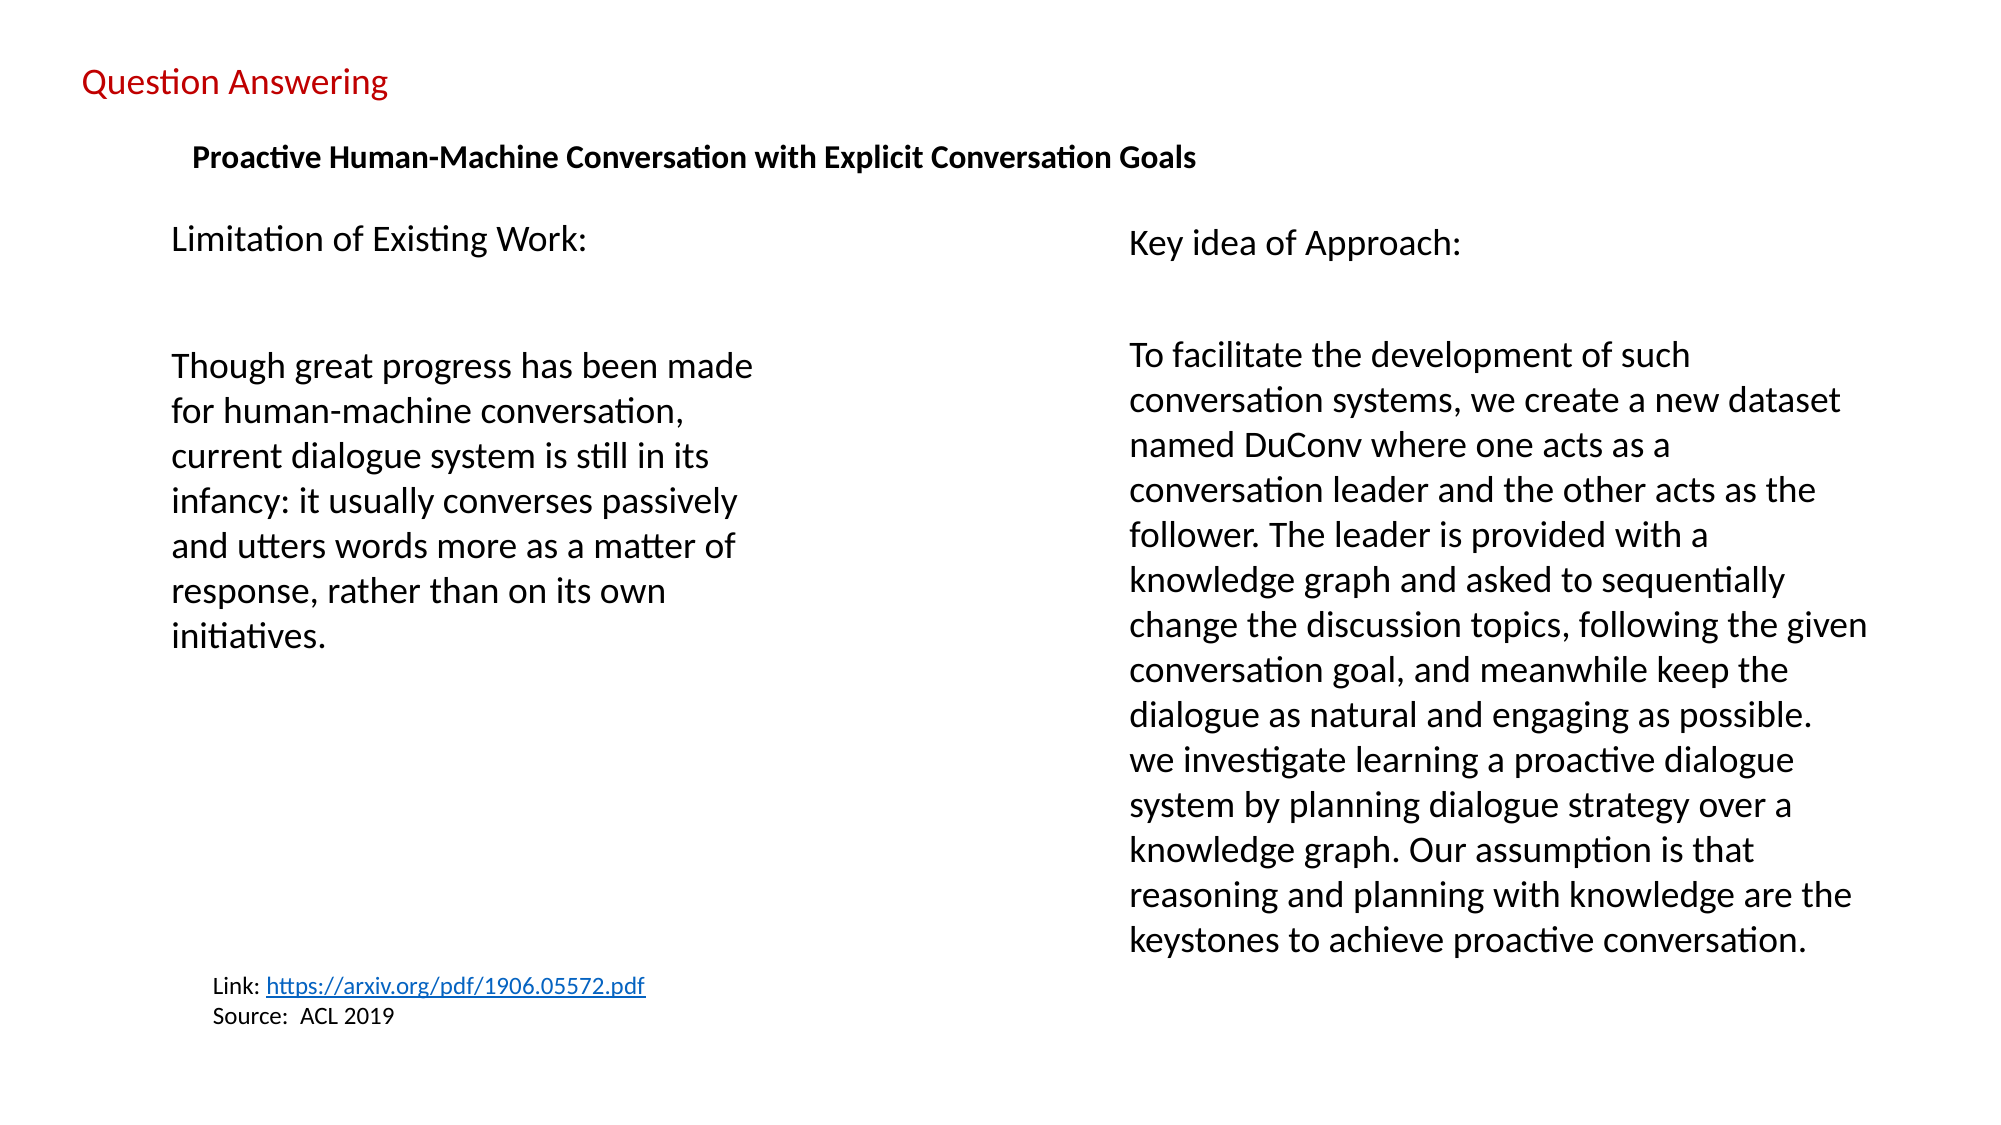

Question Answering
# Proactive Human-Machine Conversation with Explicit Conversation Goals
Key idea of Approach:

Limitation of Existing Work:

To facilitate the development of such conversation systems, we create a new dataset named DuConv where one acts as a conversation leader and the other acts as the follower. The leader is provided with a knowledge graph and asked to sequentially change the discussion topics, following the given conversation goal, and meanwhile keep the dialogue as natural and engaging as possible.
we investigate learning a proactive dialogue system by planning dialogue strategy over a knowledge graph. Our assumption is that reasoning and planning with knowledge are the keystones to achieve proactive conversation.

Though great progress has been made for human-machine conversation, current dialogue system is still in its infancy: it usually converses passively and utters words more as a matter of response, rather than on its own initiatives.
Link: https://arxiv.org/pdf/1906.05572.pdf
Source:  ACL 2019